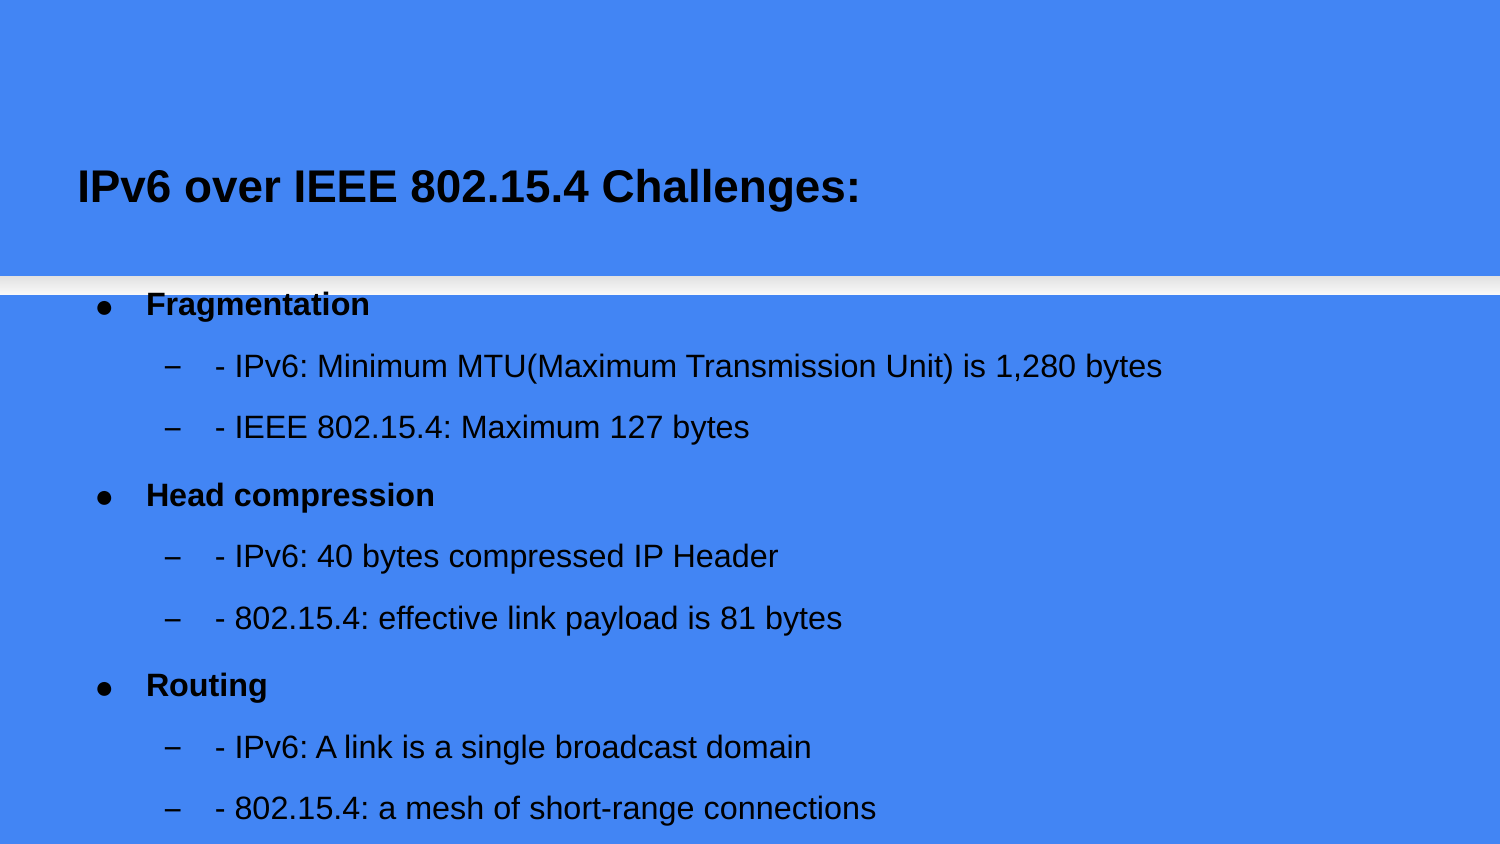

IPv6 over IEEE 802.15.4 Challenges:
Fragmentation
- IPv6: Minimum MTU(Maximum Transmission Unit) is 1,280 bytes
- IEEE 802.15.4: Maximum 127 bytes
Head compression
- IPv6: 40 bytes compressed IP Header
- 802.15.4: effective link payload is 81 bytes
Routing
- IPv6: A link is a single broadcast domain
- 802.15.4: a mesh of short-range connections